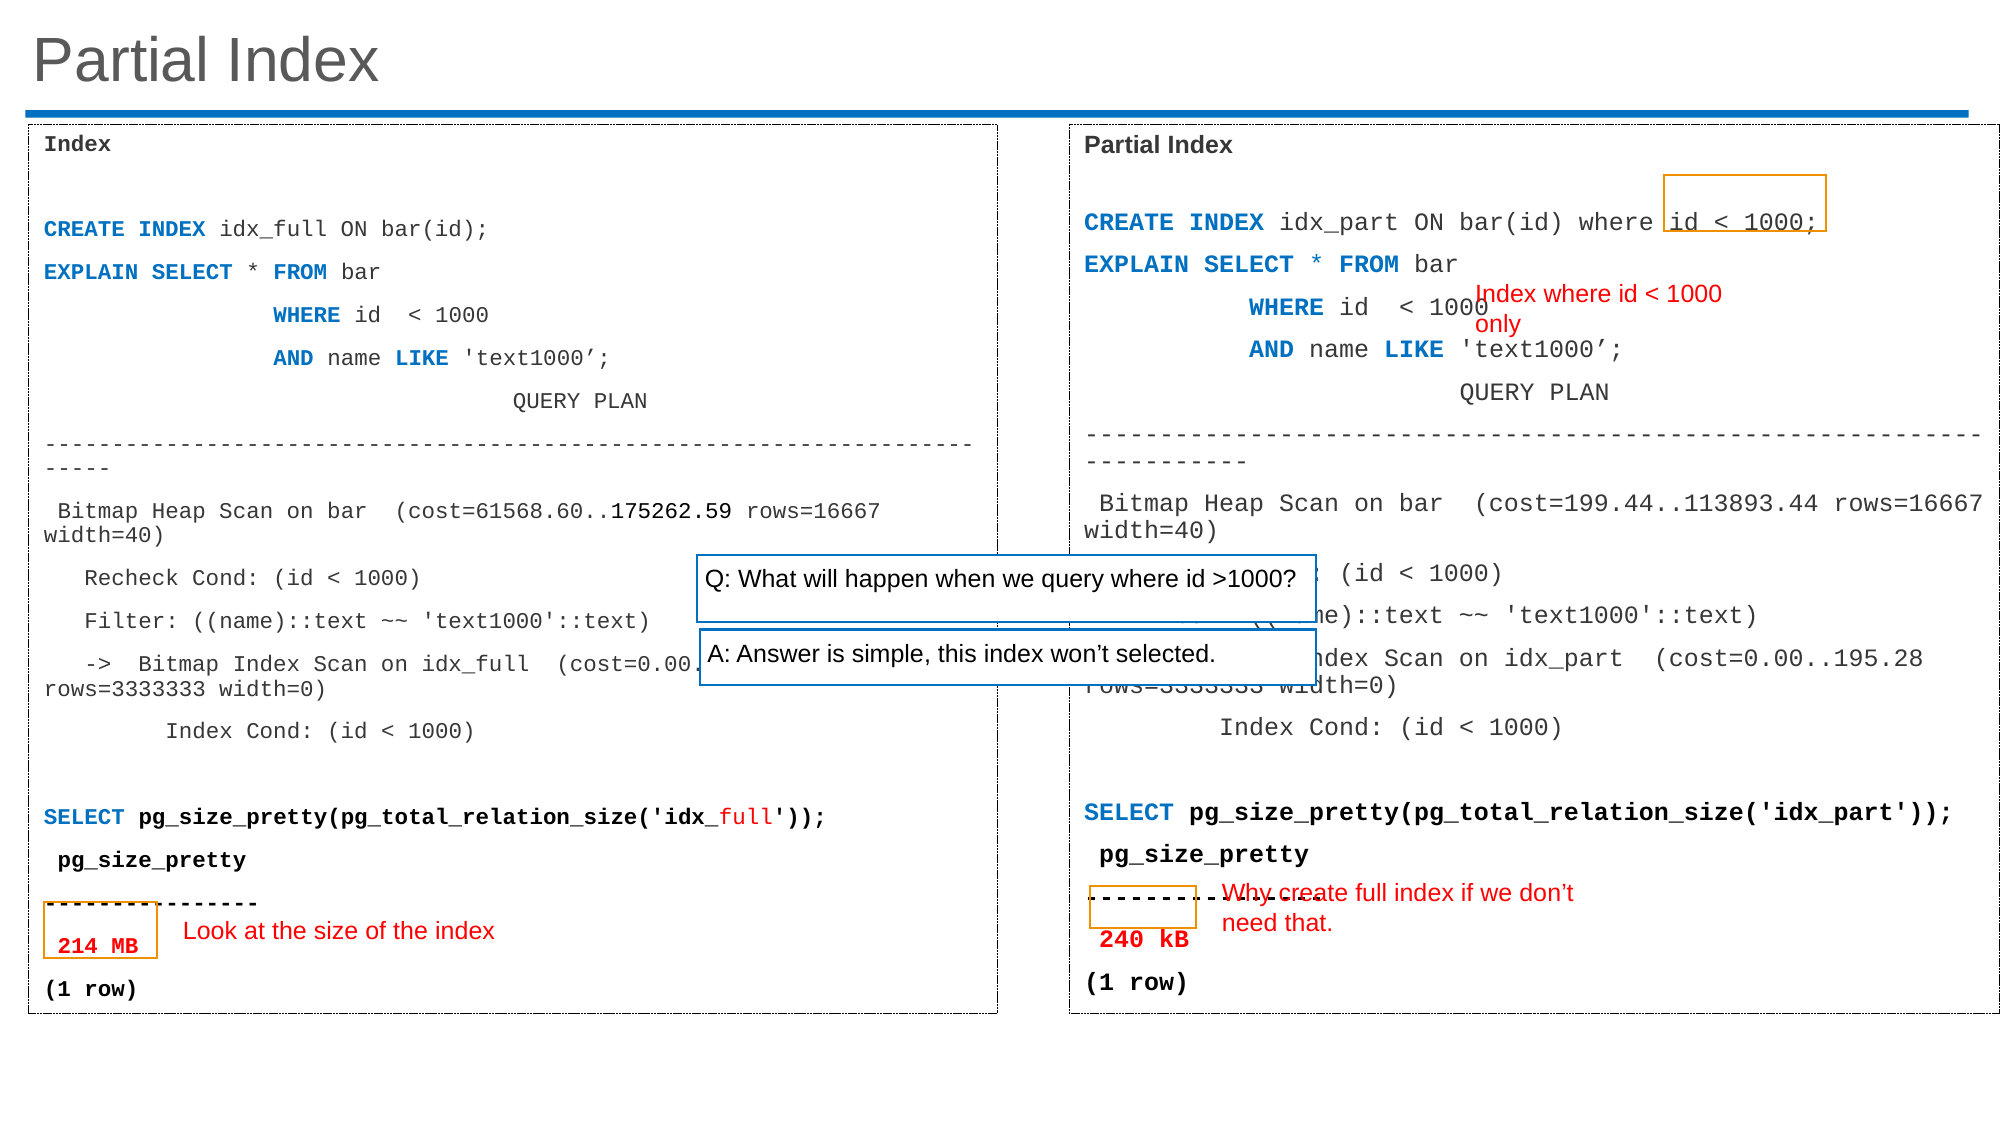

# Partial Index
Index

CREATE INDEX idx_full ON bar(id);
EXPLAIN SELECT * FROM bar
                 WHERE id  < 1000
                 AND name LIKE 'text1000’;
	QUERY PLAN
--------------------------------------------------------------------------
 Bitmap Heap Scan on bar  (cost=61568.60..175262.59 rows=16667 width=40)
   Recheck Cond: (id < 1000)
   Filter: ((name)::text ~~ 'text1000'::text)
   ->  Bitmap Index Scan on idx_full  (cost=0.00..61564.43 rows=3333333 width=0)
         Index Cond: (id < 1000)

SELECT pg_size_pretty(pg_total_relation_size('idx_full'));
 pg_size_pretty
----------------
 214 MB
(1 row)

Partial Index

CREATE INDEX idx_part ON bar(id) where id < 1000;
EXPLAIN SELECT * FROM bar
           WHERE id  < 1000
           AND name LIKE 'text1000’;
QUERY PLAN
-----------------------------------------------------------------------
 Bitmap Heap Scan on bar  (cost=199.44..113893.44 rows=16667 width=40)
   Recheck Cond: (id < 1000)
   Filter: ((name)::text ~~ 'text1000'::text)
   ->  Bitmap Index Scan on idx_part  (cost=0.00..195.28 rows=3333333 width=0)
         Index Cond: (id < 1000)

SELECT pg_size_pretty(pg_total_relation_size('idx_part'));
 pg_size_pretty
----------------
 240 kB
(1 row)

Index where id < 1000 only
Q: What will happen when we query where id >1000?
A: Answer is simple, this index won’t selected.
Why create full index if we don’t need that.

Look at the size of the index